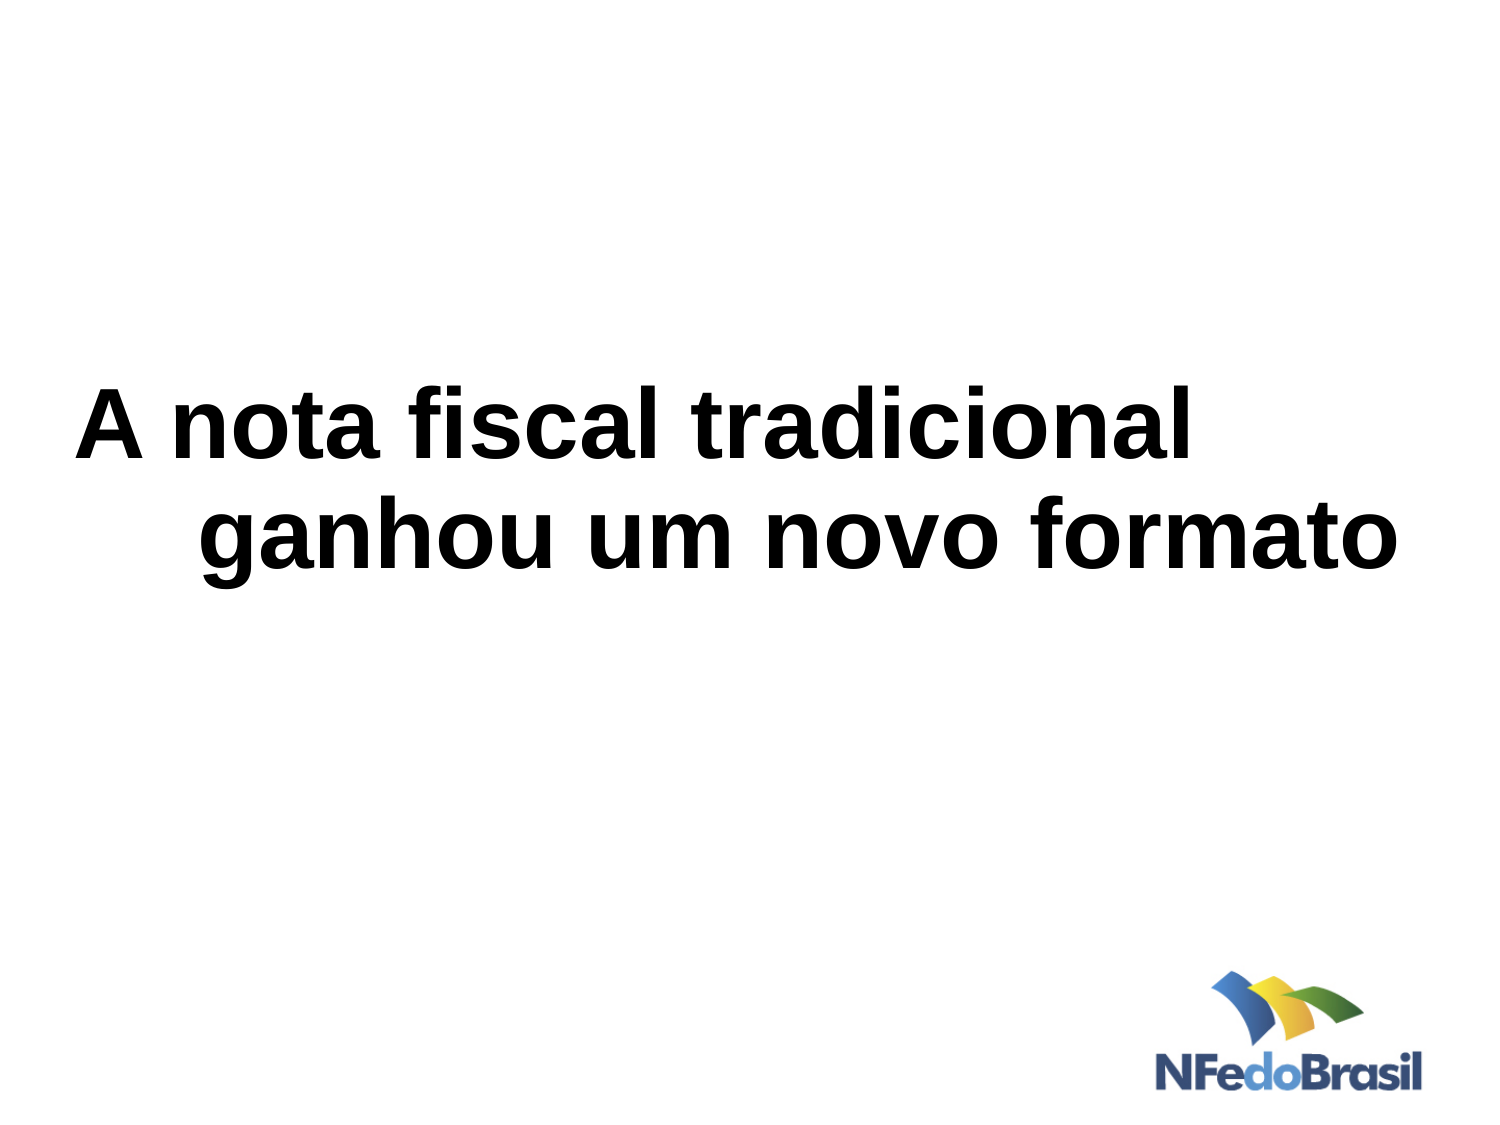

A nota fiscal tradicional
ganhou um novo formato